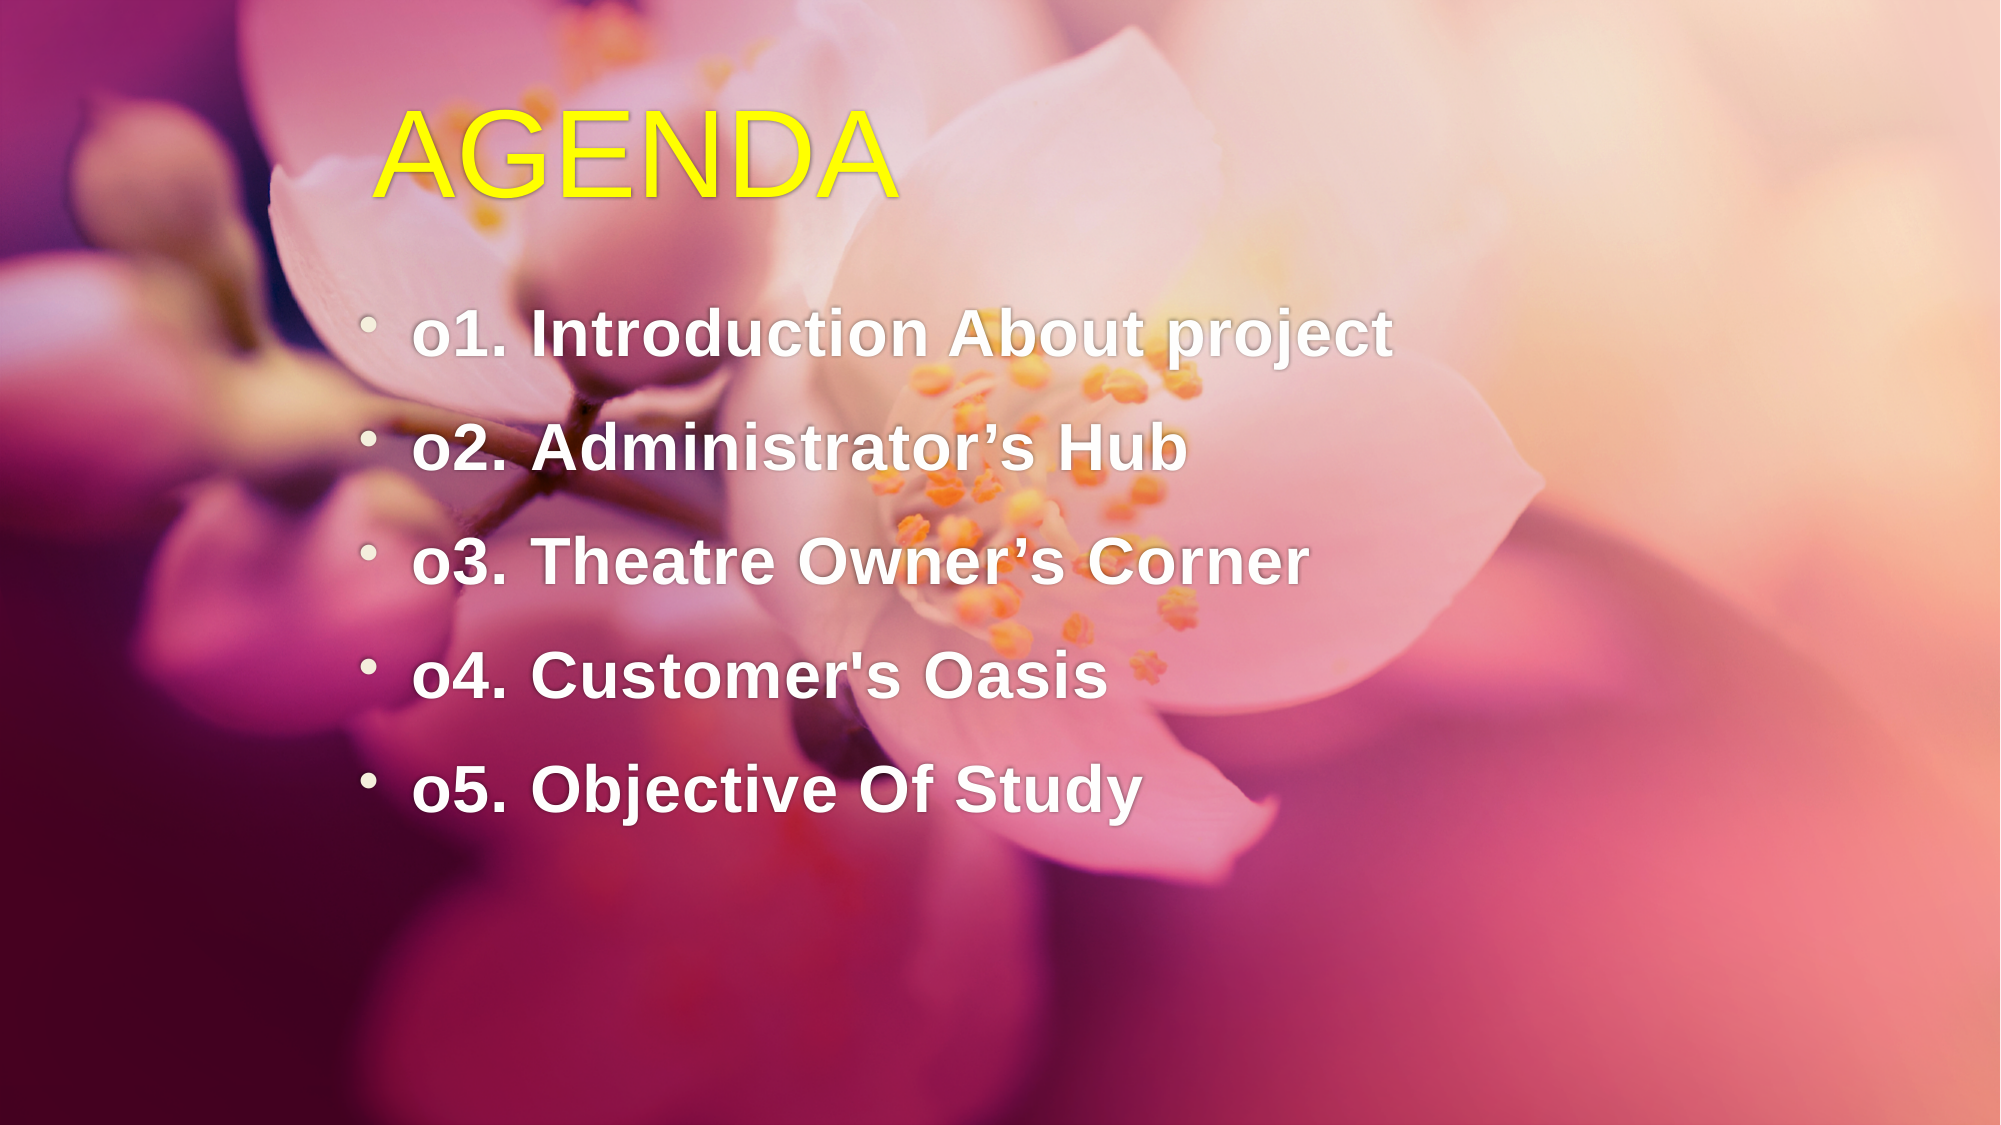

# AGENDA
o1. Introduction About project
o2. Administrator’s Hub
o3. Theatre Owner’s Corner
o4. Customer's Oasis
o5. Objective Of Study